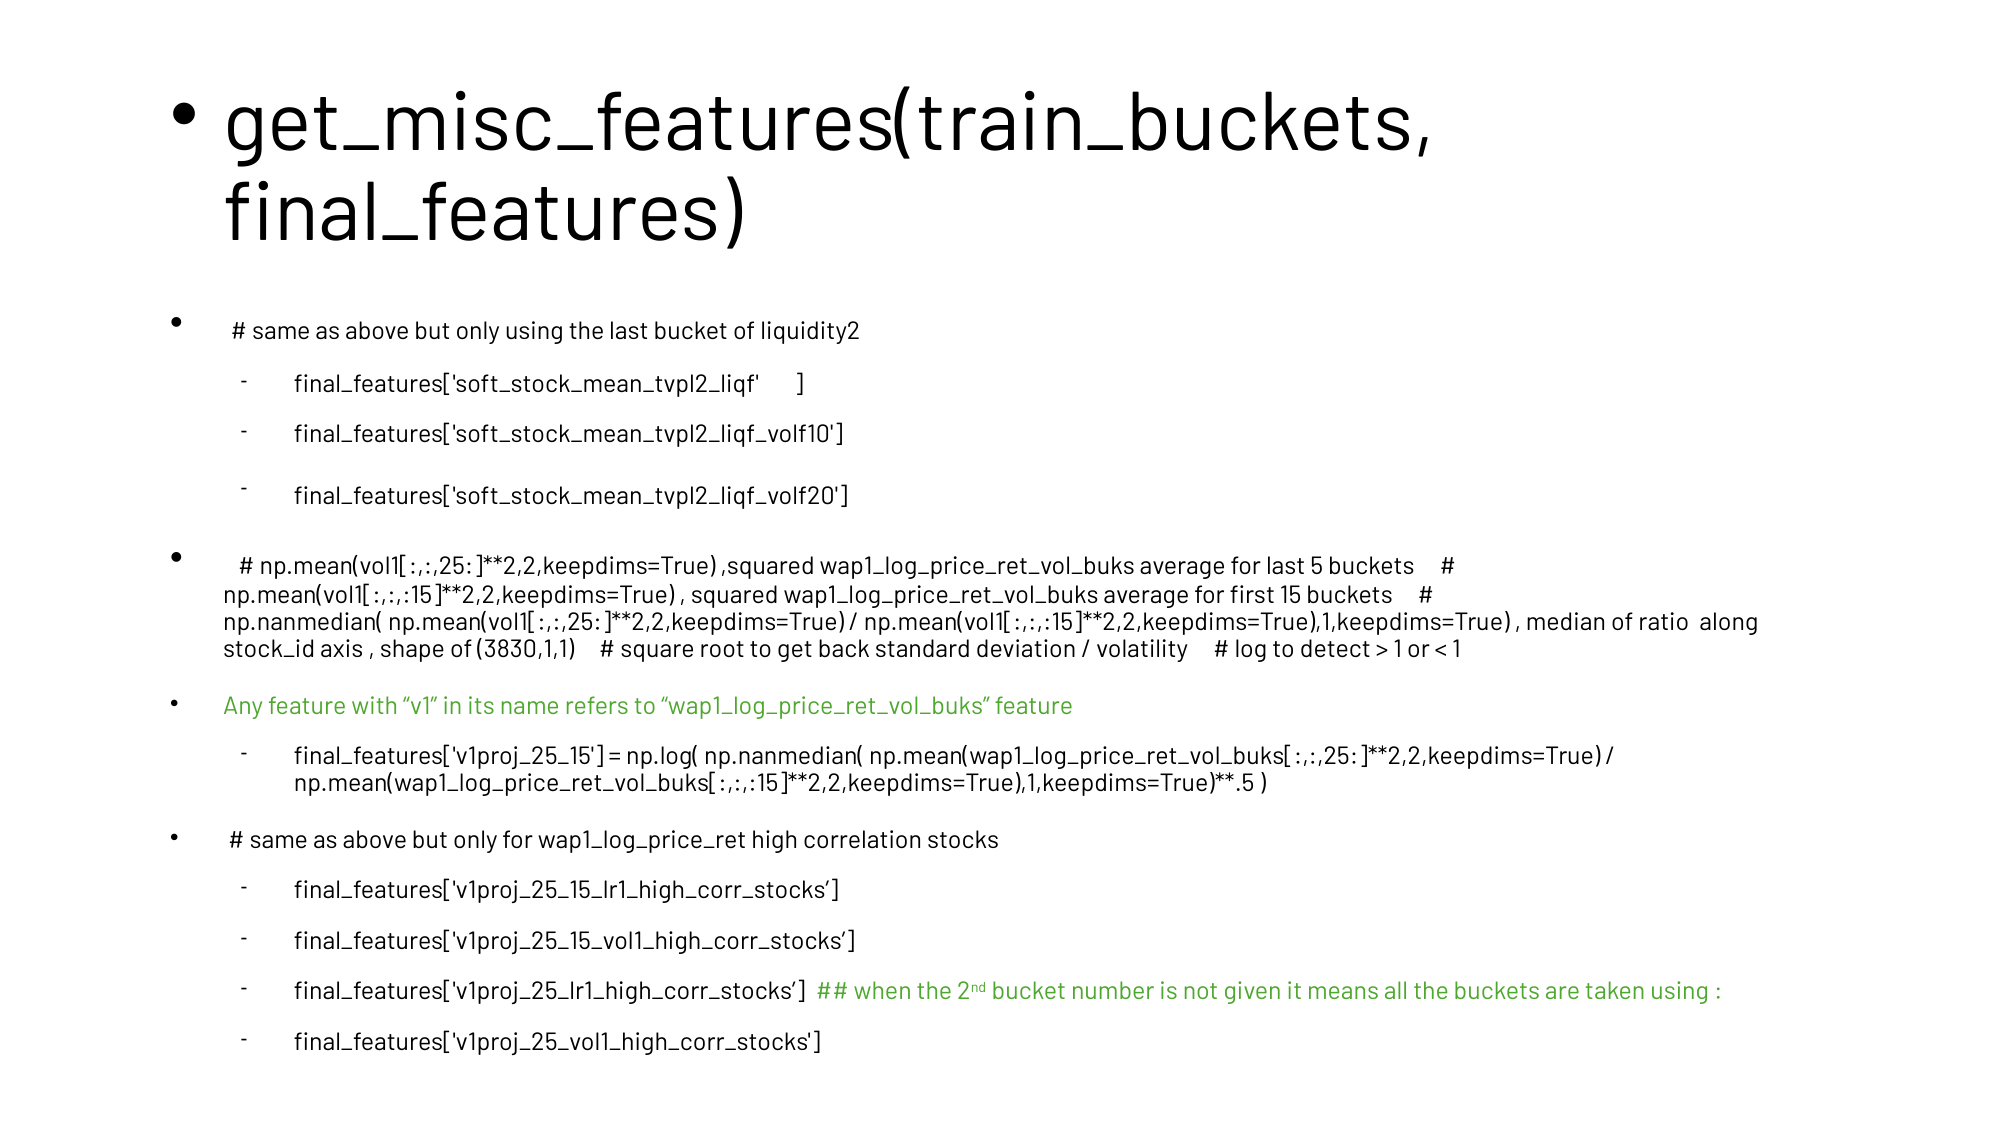

# get_misc_features(train_buckets, final_features)
 # same as above but only using the last bucket of liquidity2
final_features['soft_stock_mean_tvpl2_liqf'       ]
final_features['soft_stock_mean_tvpl2_liqf_volf10']
final_features['soft_stock_mean_tvpl2_liqf_volf20']
  # np.mean(vol1[:,:,25:]**2,2,keepdims=True) ,squared wap1_log_price_ret_vol_buks average for last 5 buckets     # np.mean(vol1[:,:,:15]**2,2,keepdims=True) , squared wap1_log_price_ret_vol_buks average for first 15 buckets     # np.nanmedian( np.mean(vol1[:,:,25:]**2,2,keepdims=True) / np.mean(vol1[:,:,:15]**2,2,keepdims=True),1,keepdims=True) , median of ratio  along stock_id axis , shape of (3830,1,1)     # square root to get back standard deviation / volatility     # log to detect > 1 or < 1
Any feature with “v1” in its name refers to “wap1_log_price_ret_vol_buks” feature
final_features['v1proj_25_15'] = np.log( np.nanmedian( np.mean(wap1_log_price_ret_vol_buks[:,:,25:]**2,2,keepdims=True) / np.mean(wap1_log_price_ret_vol_buks[:,:,:15]**2,2,keepdims=True),1,keepdims=True)**.5 )
 # same as above but only for wap1_log_price_ret high correlation stocks
final_features['v1proj_25_15_lr1_high_corr_stocks’]
final_features['v1proj_25_15_vol1_high_corr_stocks’]
final_features['v1proj_25_lr1_high_corr_stocks’]  ## when the 2nd bucket number is not given it means all the buckets are taken using :
final_features['v1proj_25_vol1_high_corr_stocks']